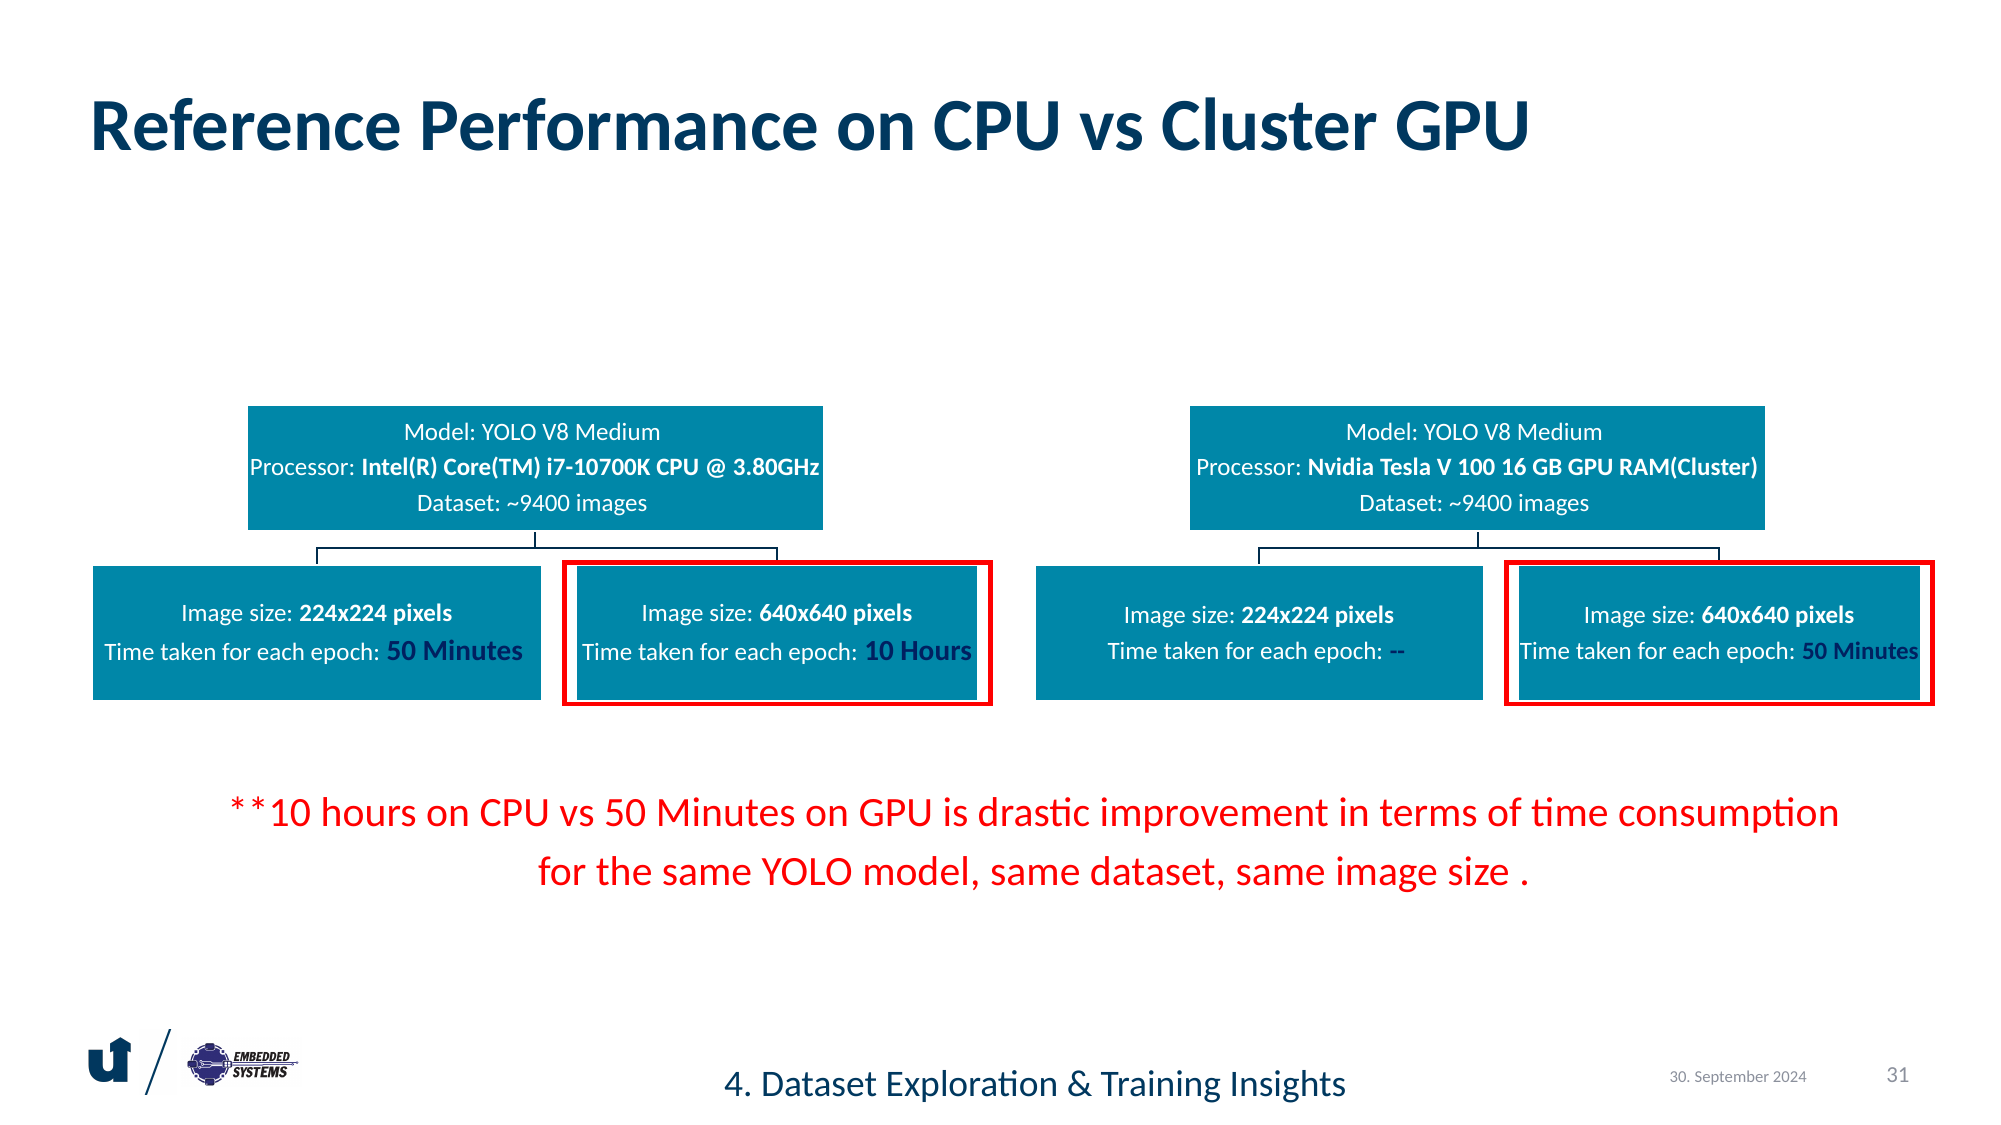

Reference Performance on CPU vs Cluster GPU
Model: YOLO V8 Medium
Processor: Intel(R) Core(TM) i7-10700K CPU @ 3.80GHz
Dataset: ~9400 images
Image size: 224x224 pixels
Time taken for each epoch: 50 Minutes
Image size: 640x640 pixels
Time taken for each epoch: 10 Hours
Model: YOLO V8 Medium
Processor: Nvidia Tesla V 100 16 GB GPU RAM(Cluster)
Dataset: ~9400 images
Image size: 224x224 pixels
Time taken for each epoch: --
Image size: 640x640 pixels
Time taken for each epoch: 50 Minutes

**10 hours on CPU vs 50 Minutes on GPU is drastic improvement in terms of time consumption for the same YOLO model, same dataset, same image size .
4. Dataset Exploration & Training Insights
31
30. September 2024